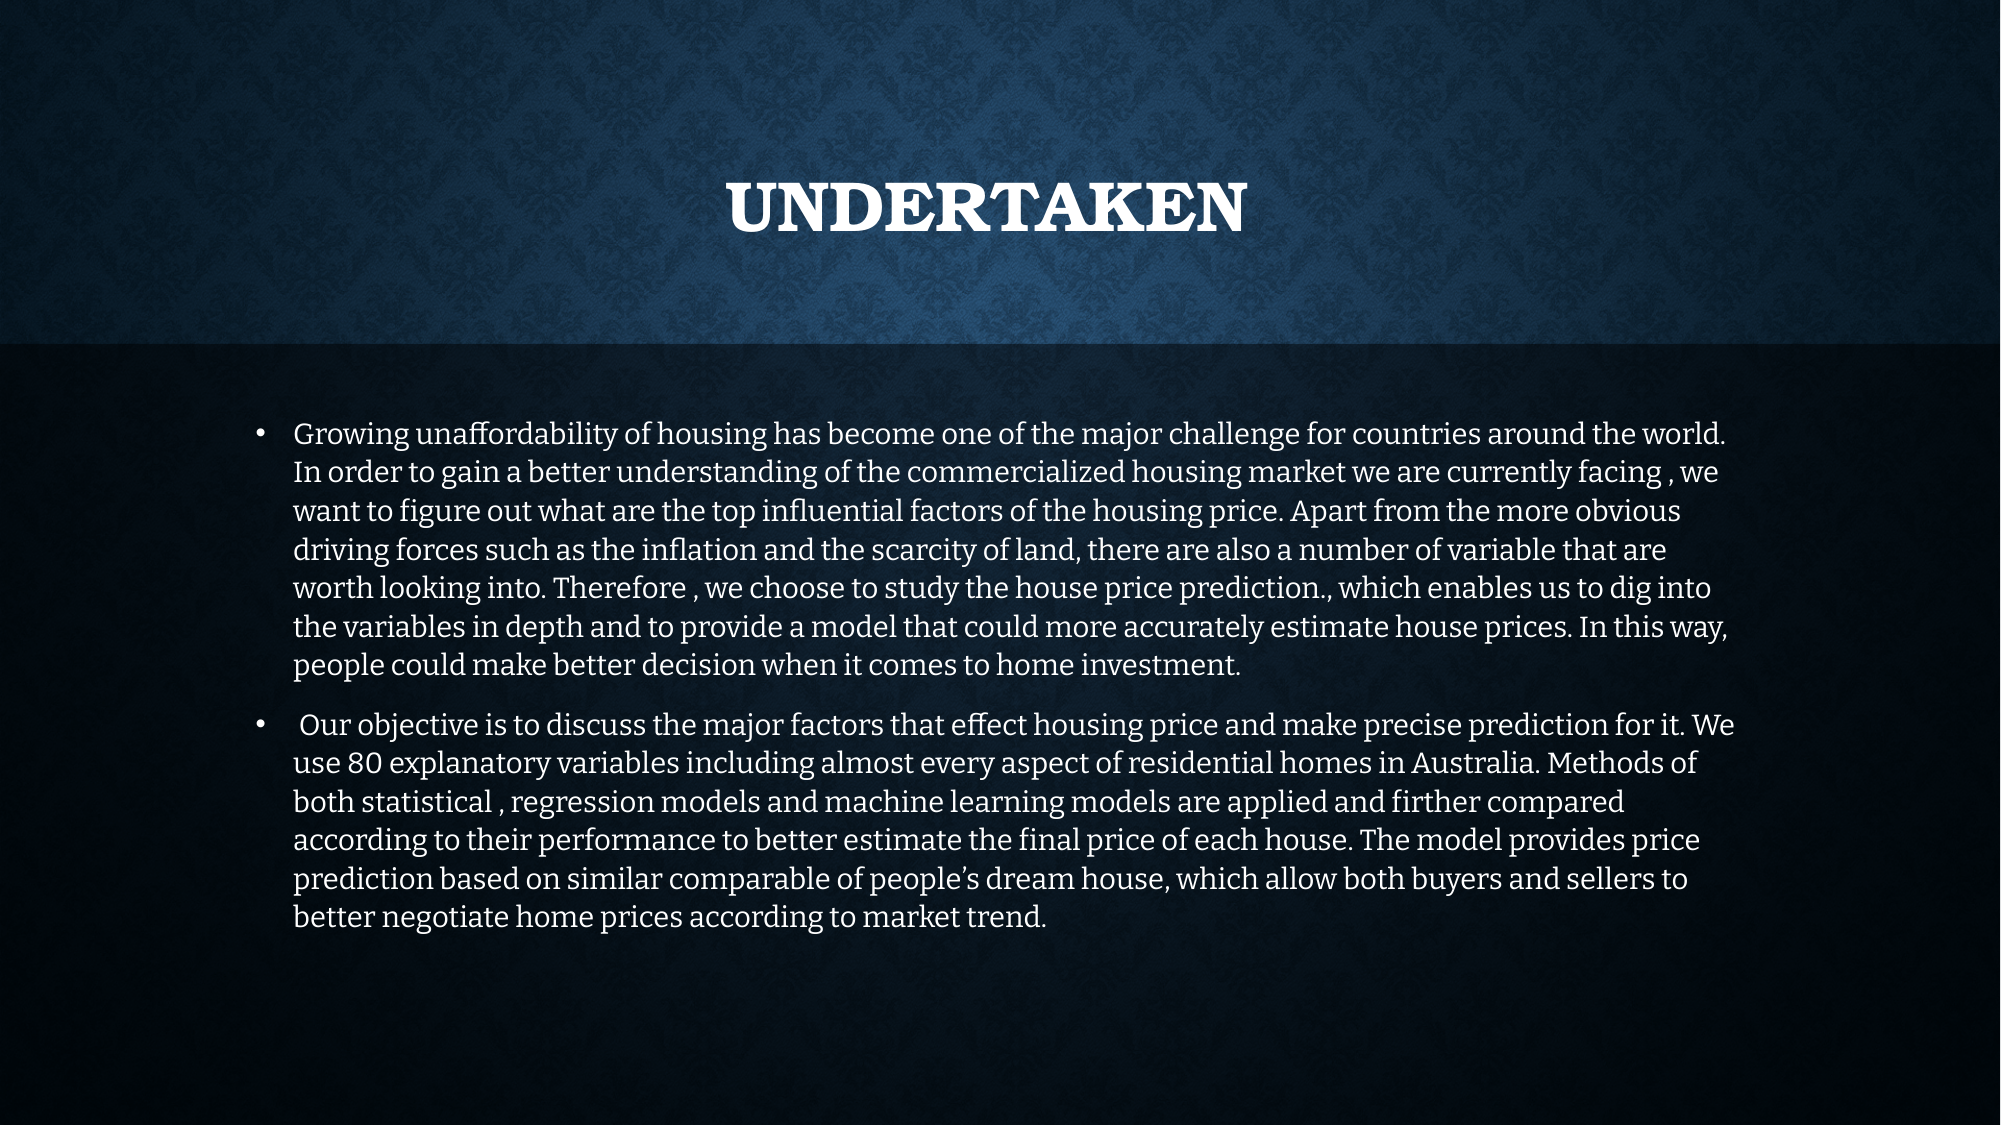

# Undertaken

Growing unaffordability of housing has become one of the major challenge for countries around the world. In order to gain a better understanding of the commercialized housing market we are currently facing , we want to figure out what are the top influential factors of the housing price. Apart from the more obvious driving forces such as the inflation and the scarcity of land, there are also a number of variable that are worth looking into. Therefore , we choose to study the house price prediction., which enables us to dig into the variables in depth and to provide a model that could more accurately estimate house prices. In this way, people could make better decision when it comes to home investment.
 Our objective is to discuss the major factors that effect housing price and make precise prediction for it. We use 80 explanatory variables including almost every aspect of residential homes in Australia. Methods of both statistical , regression models and machine learning models are applied and firther compared according to their performance to better estimate the final price of each house. The model provides price prediction based on similar comparable of people’s dream house, which allow both buyers and sellers to better negotiate home prices according to market trend.